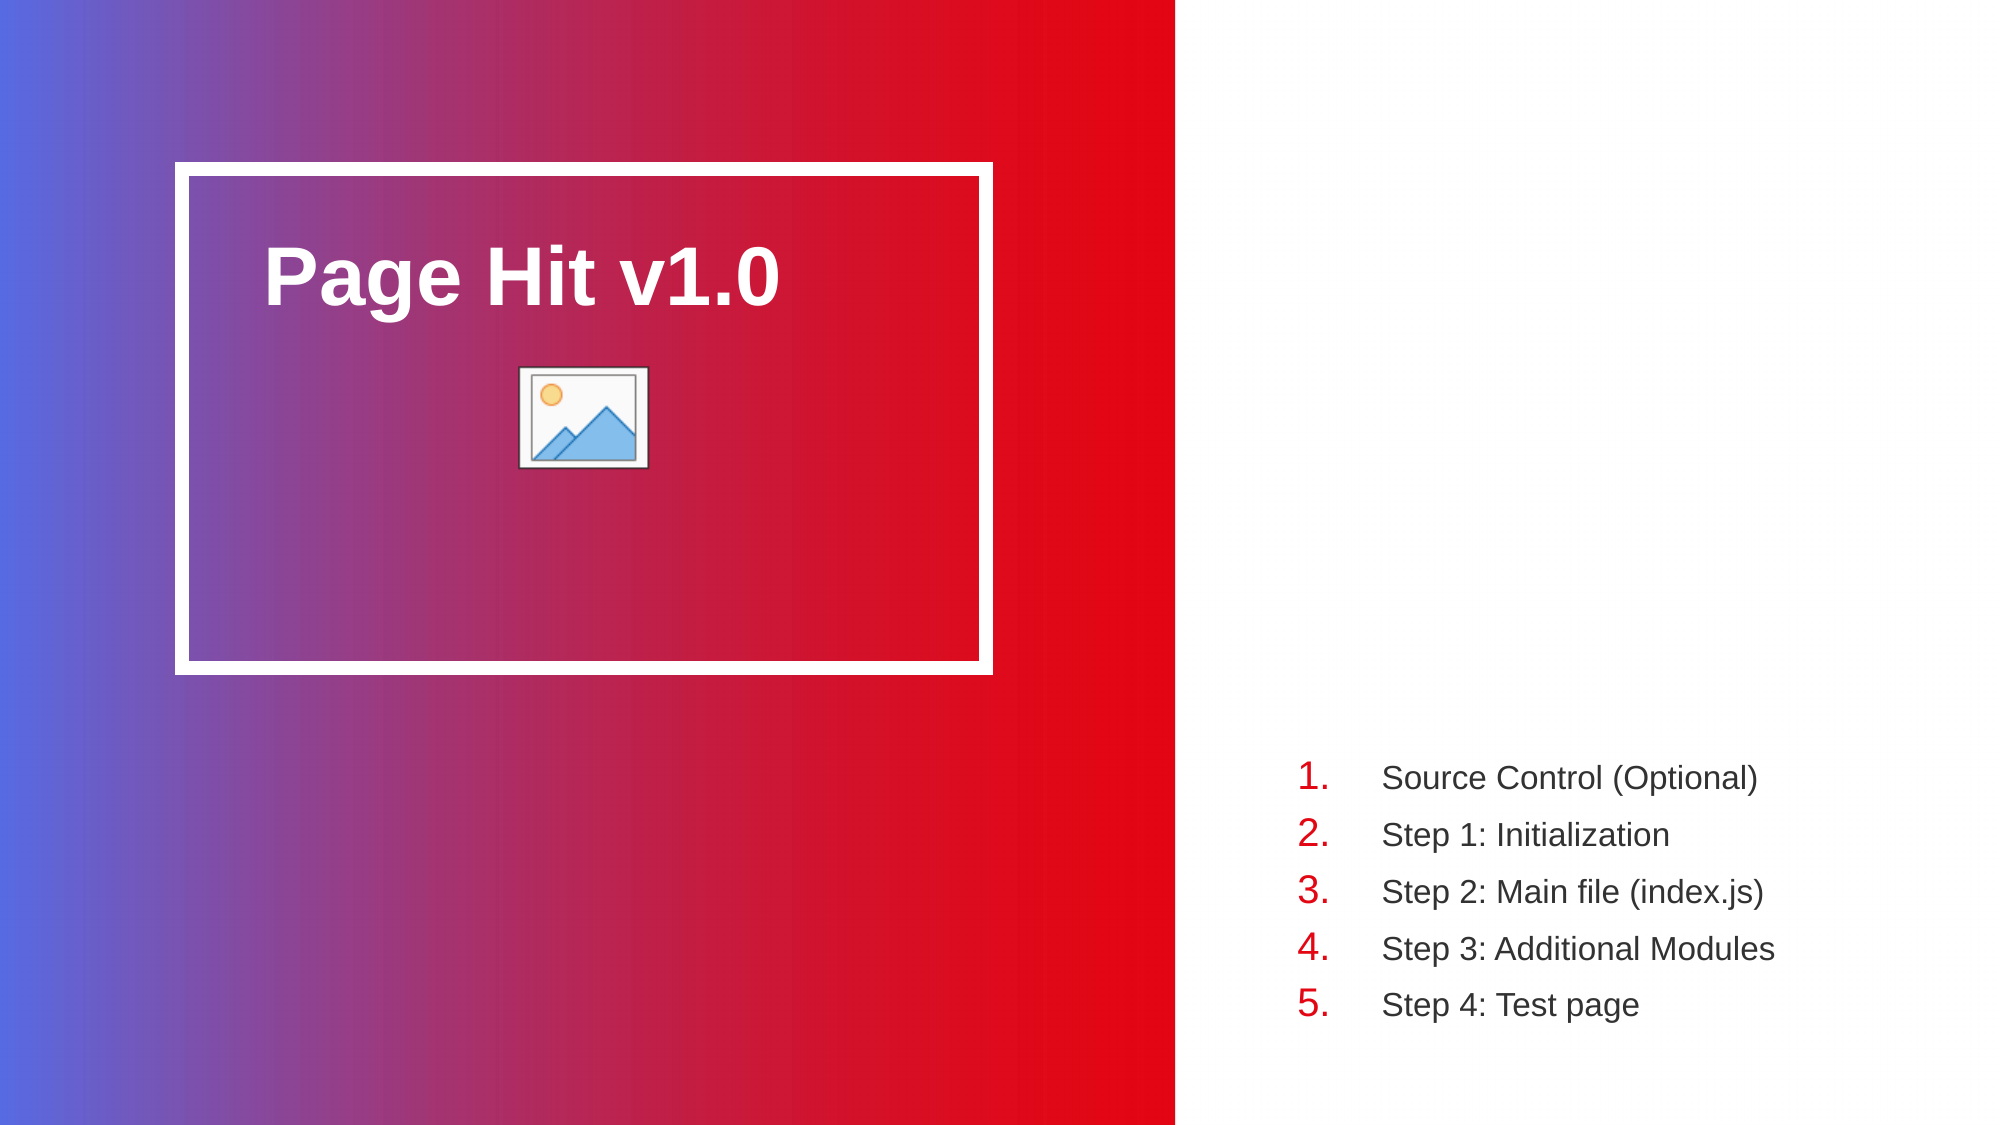

Page Hit v1.0
Source Control (Optional)
Step 1: Initialization
Step 2: Main file (index.js)
Step 3: Additional Modules
Step 4: Test page